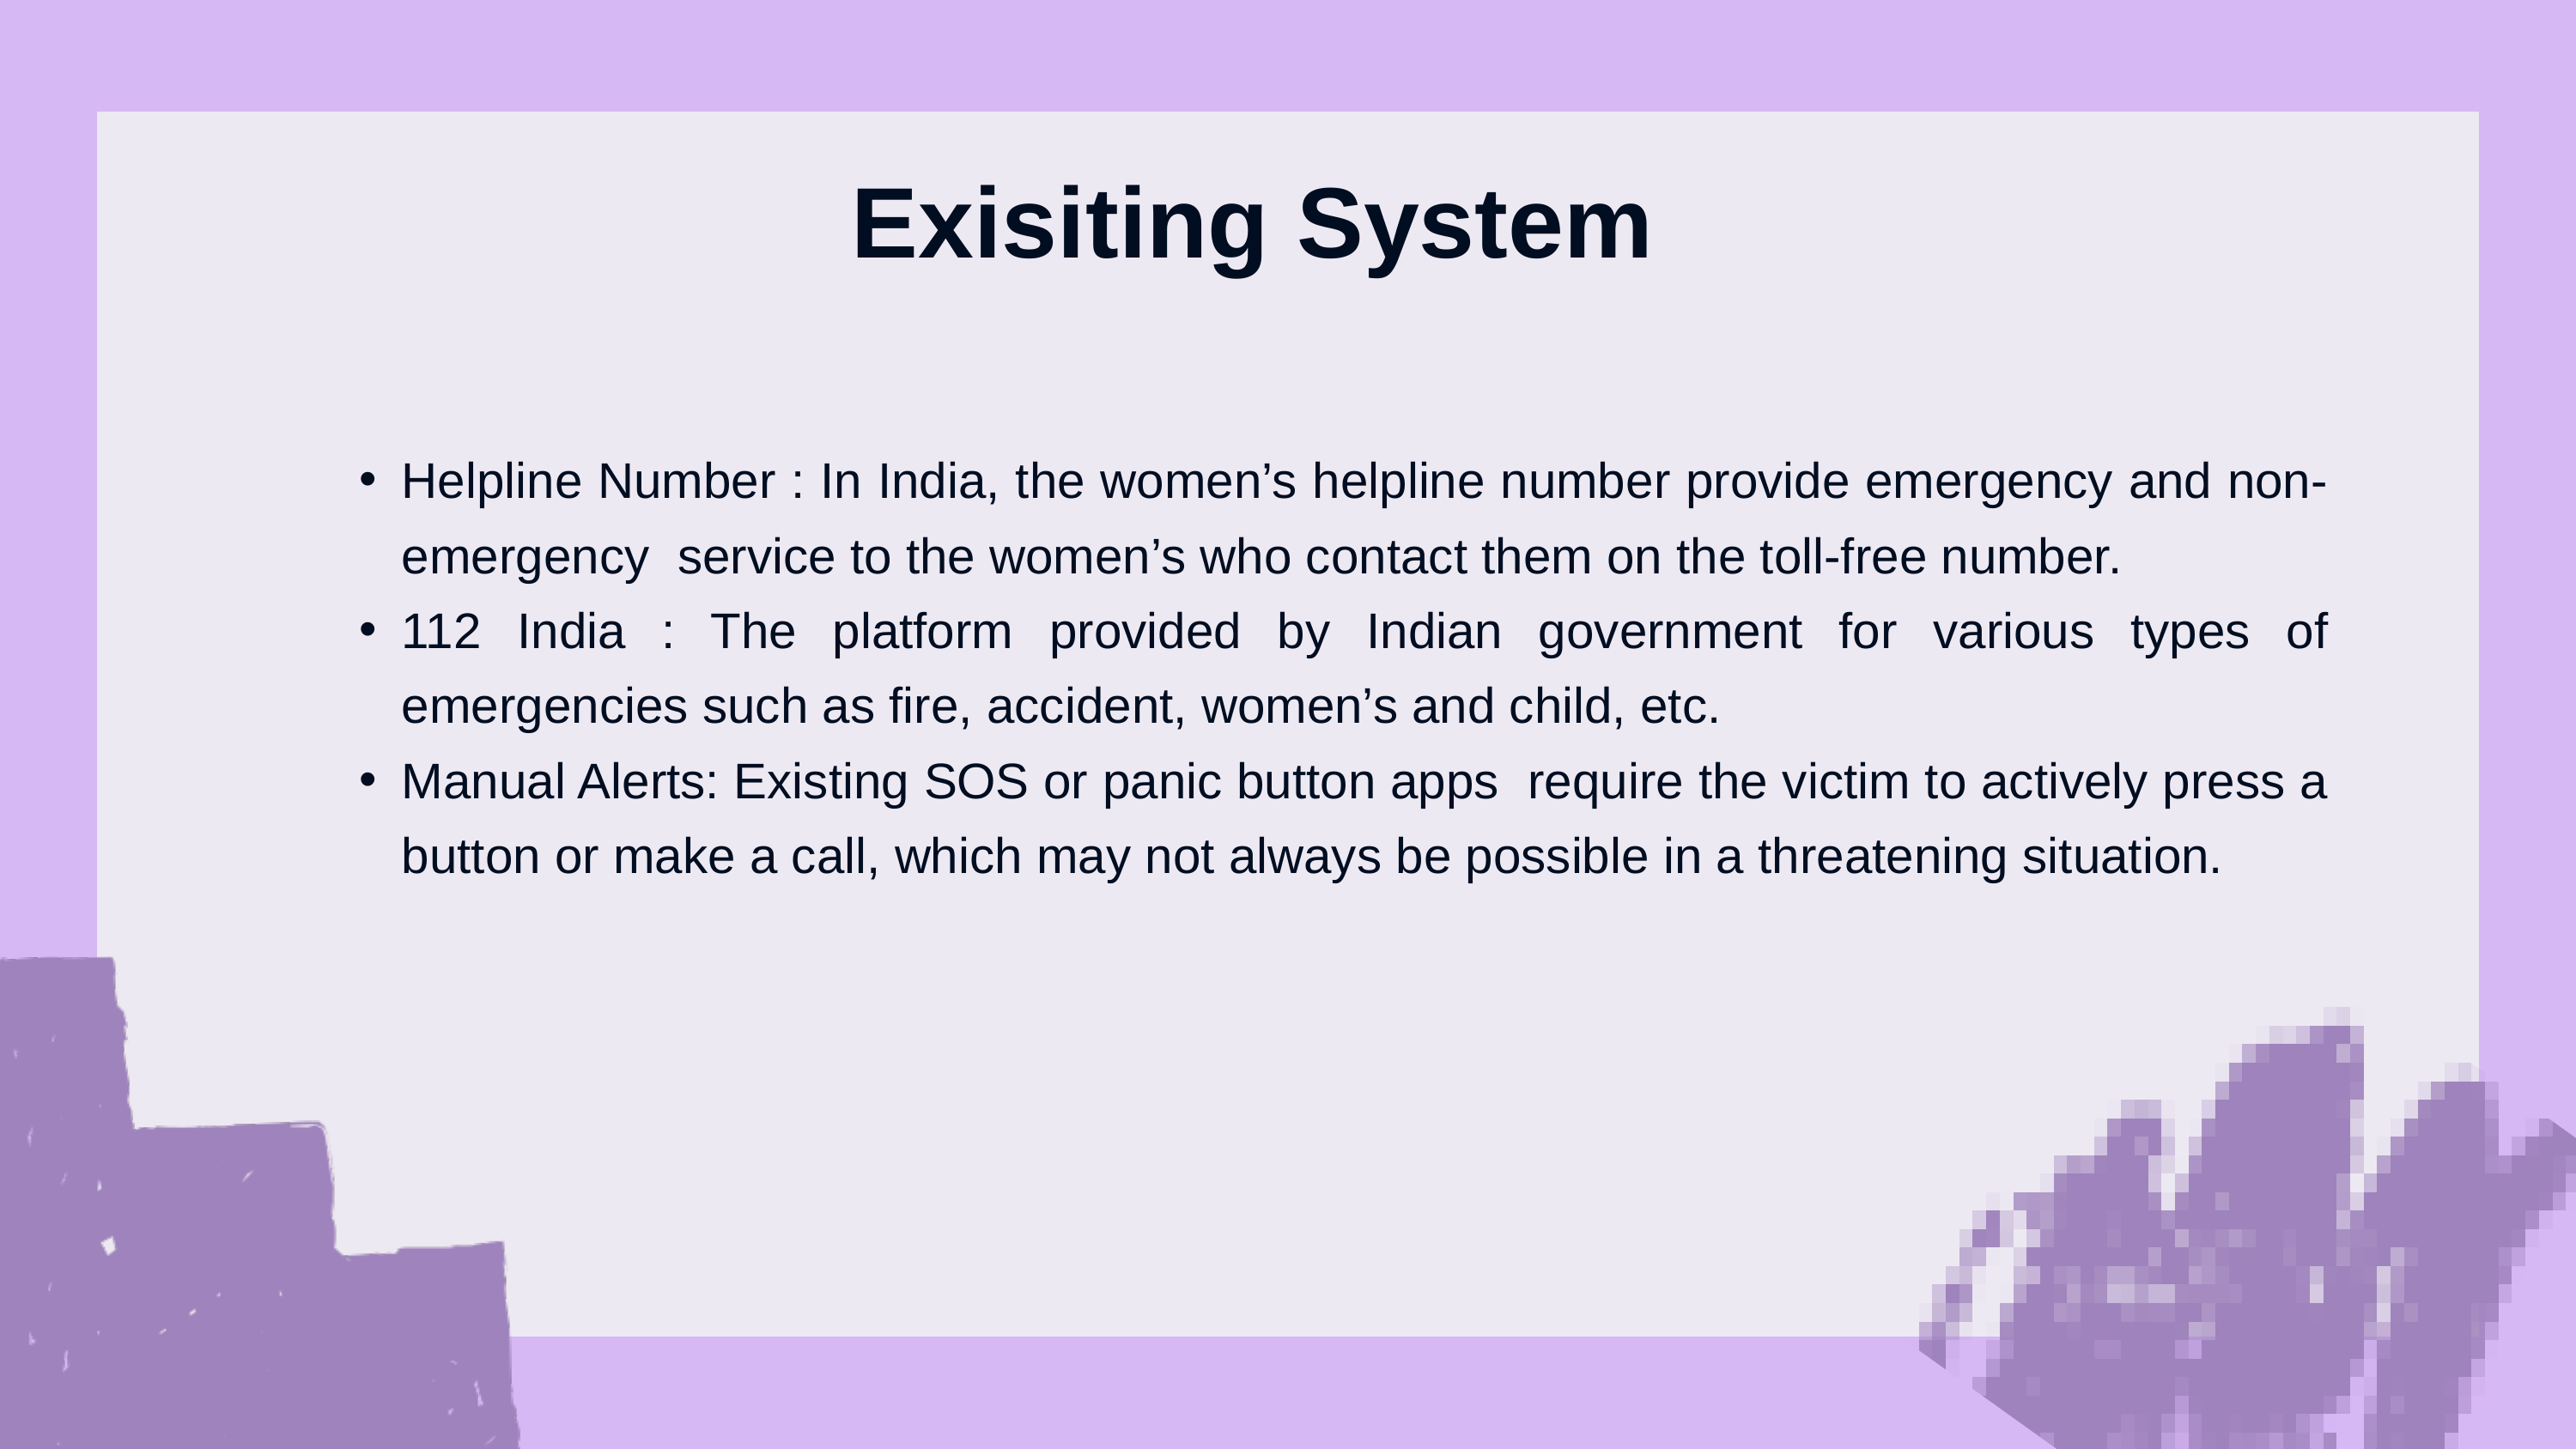

Exisiting System
Helpline Number : In India, the women’s helpline number provide emergency and non-emergency  service to the women’s who contact them on the toll-free number.
112 India : The platform provided by Indian government for various types of emergencies such as fire, accident, women’s and child, etc.
Manual Alerts: Existing SOS or panic button apps  require the victim to actively press a button or make a call, which may not always be possible in a threatening situation.